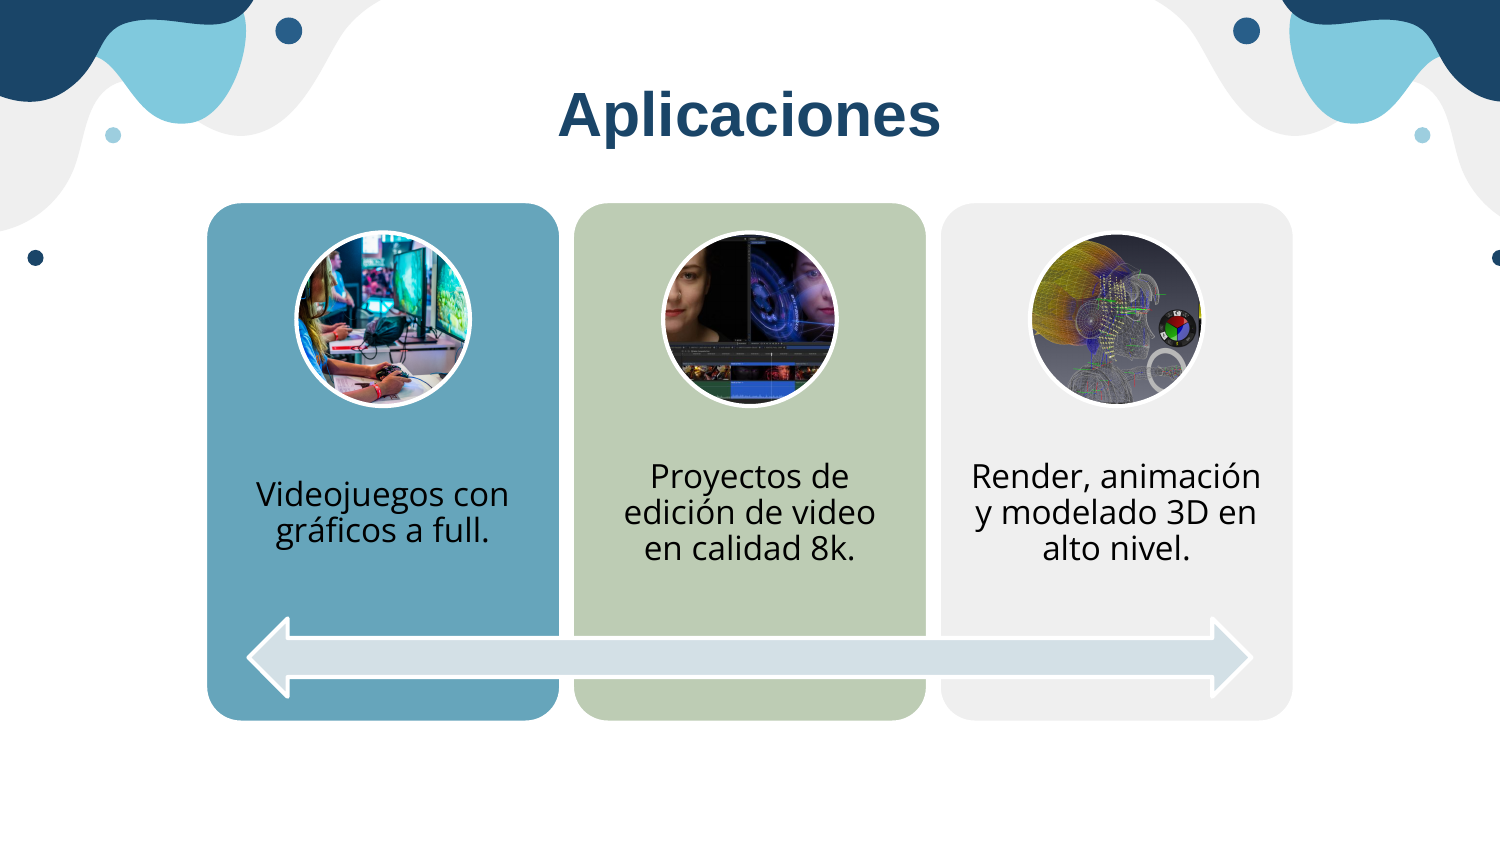

# Aplicaciones
Videojuegos con gráficos a full.
Proyectos de edición de video en calidad 8k.
Render, animación y modelado 3D en alto nivel.